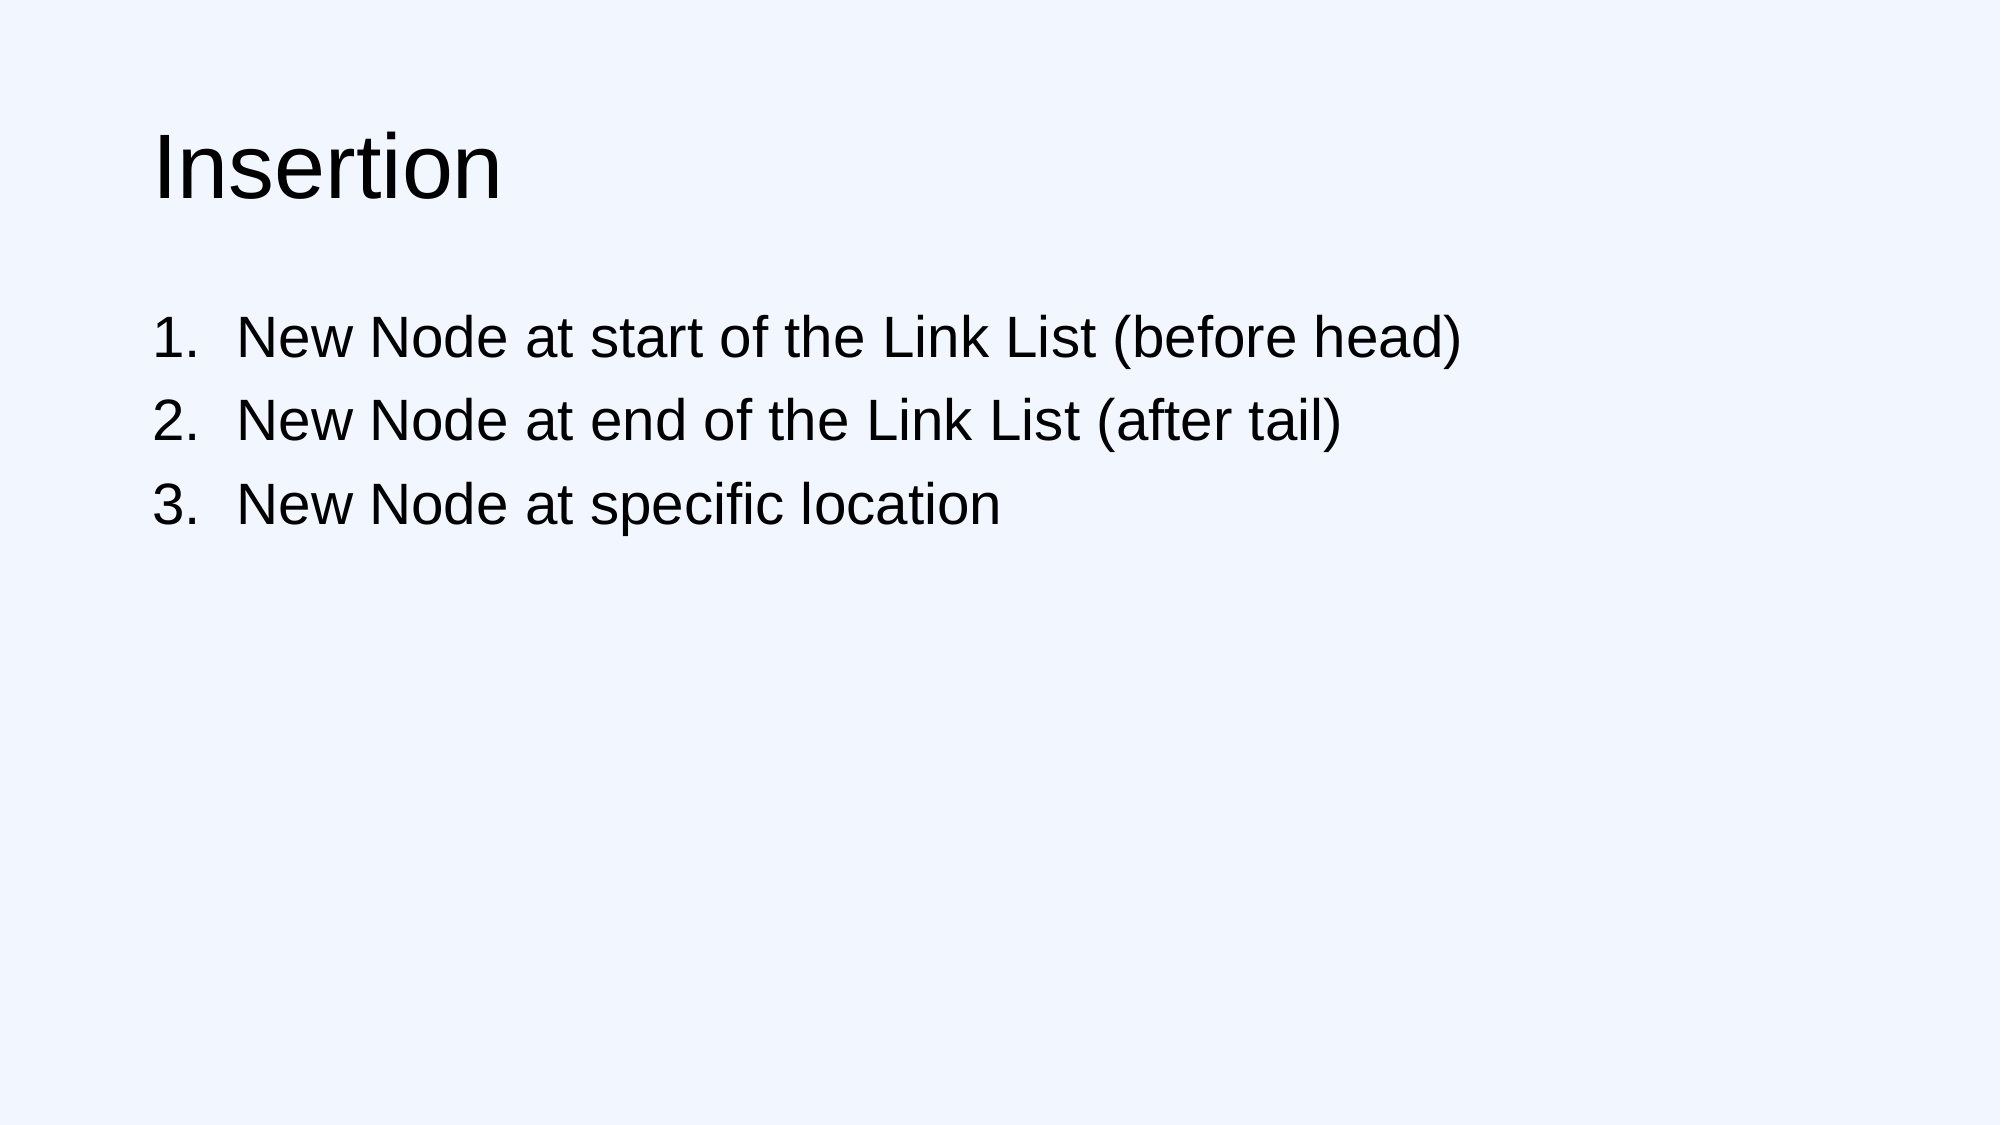

# Insertion
New Node at start of the Link List (before head)
New Node at end of the Link List (after tail)
New Node at specific location